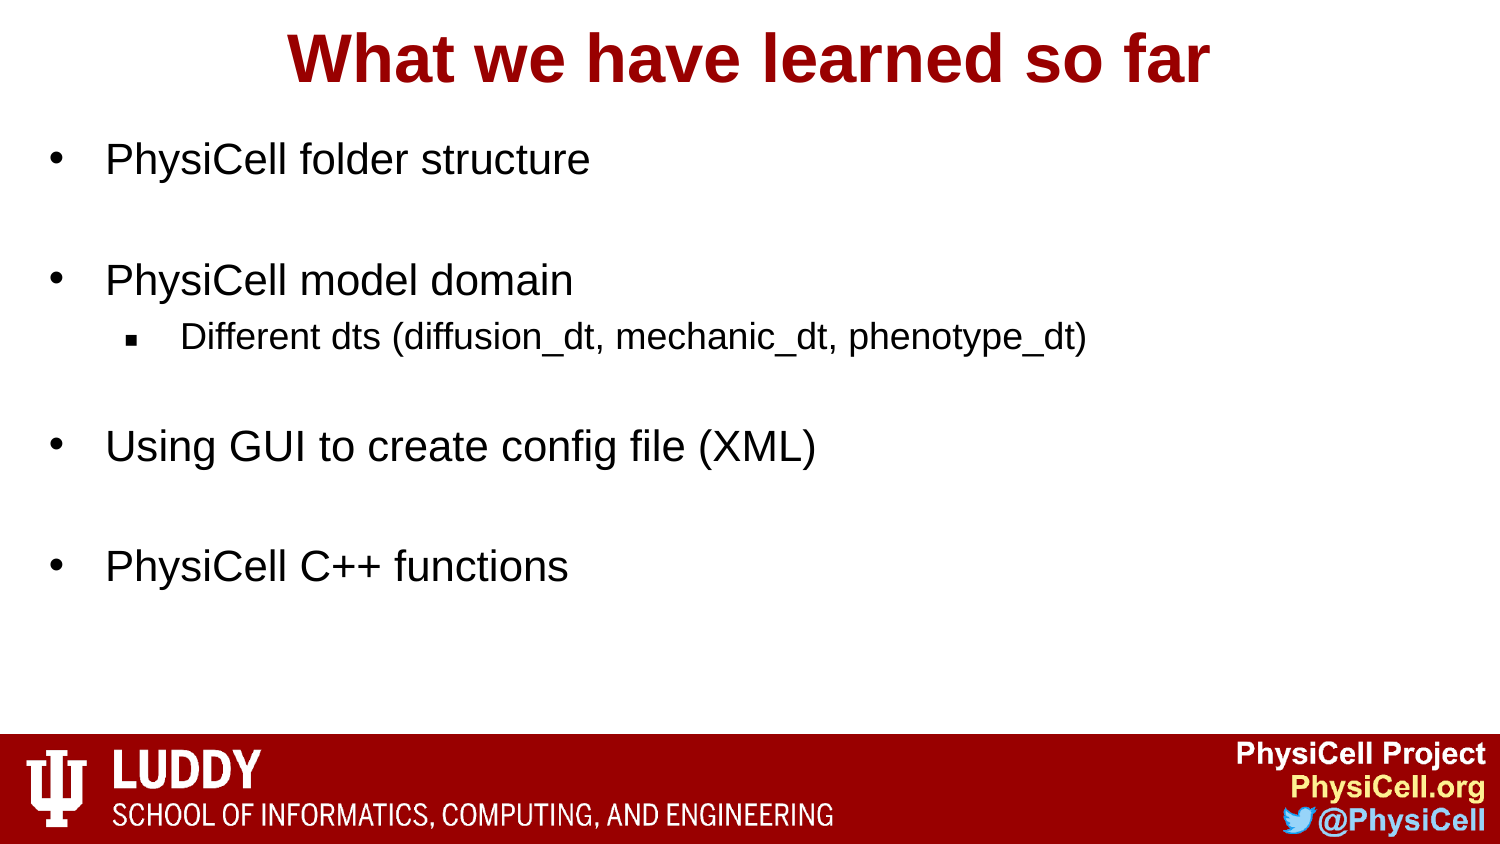

# What we have learned so far
PhysiCell folder structure
PhysiCell model domain
Different dts (diffusion_dt, mechanic_dt, phenotype_dt)
Using GUI to create config file (XML)
PhysiCell C++ functions